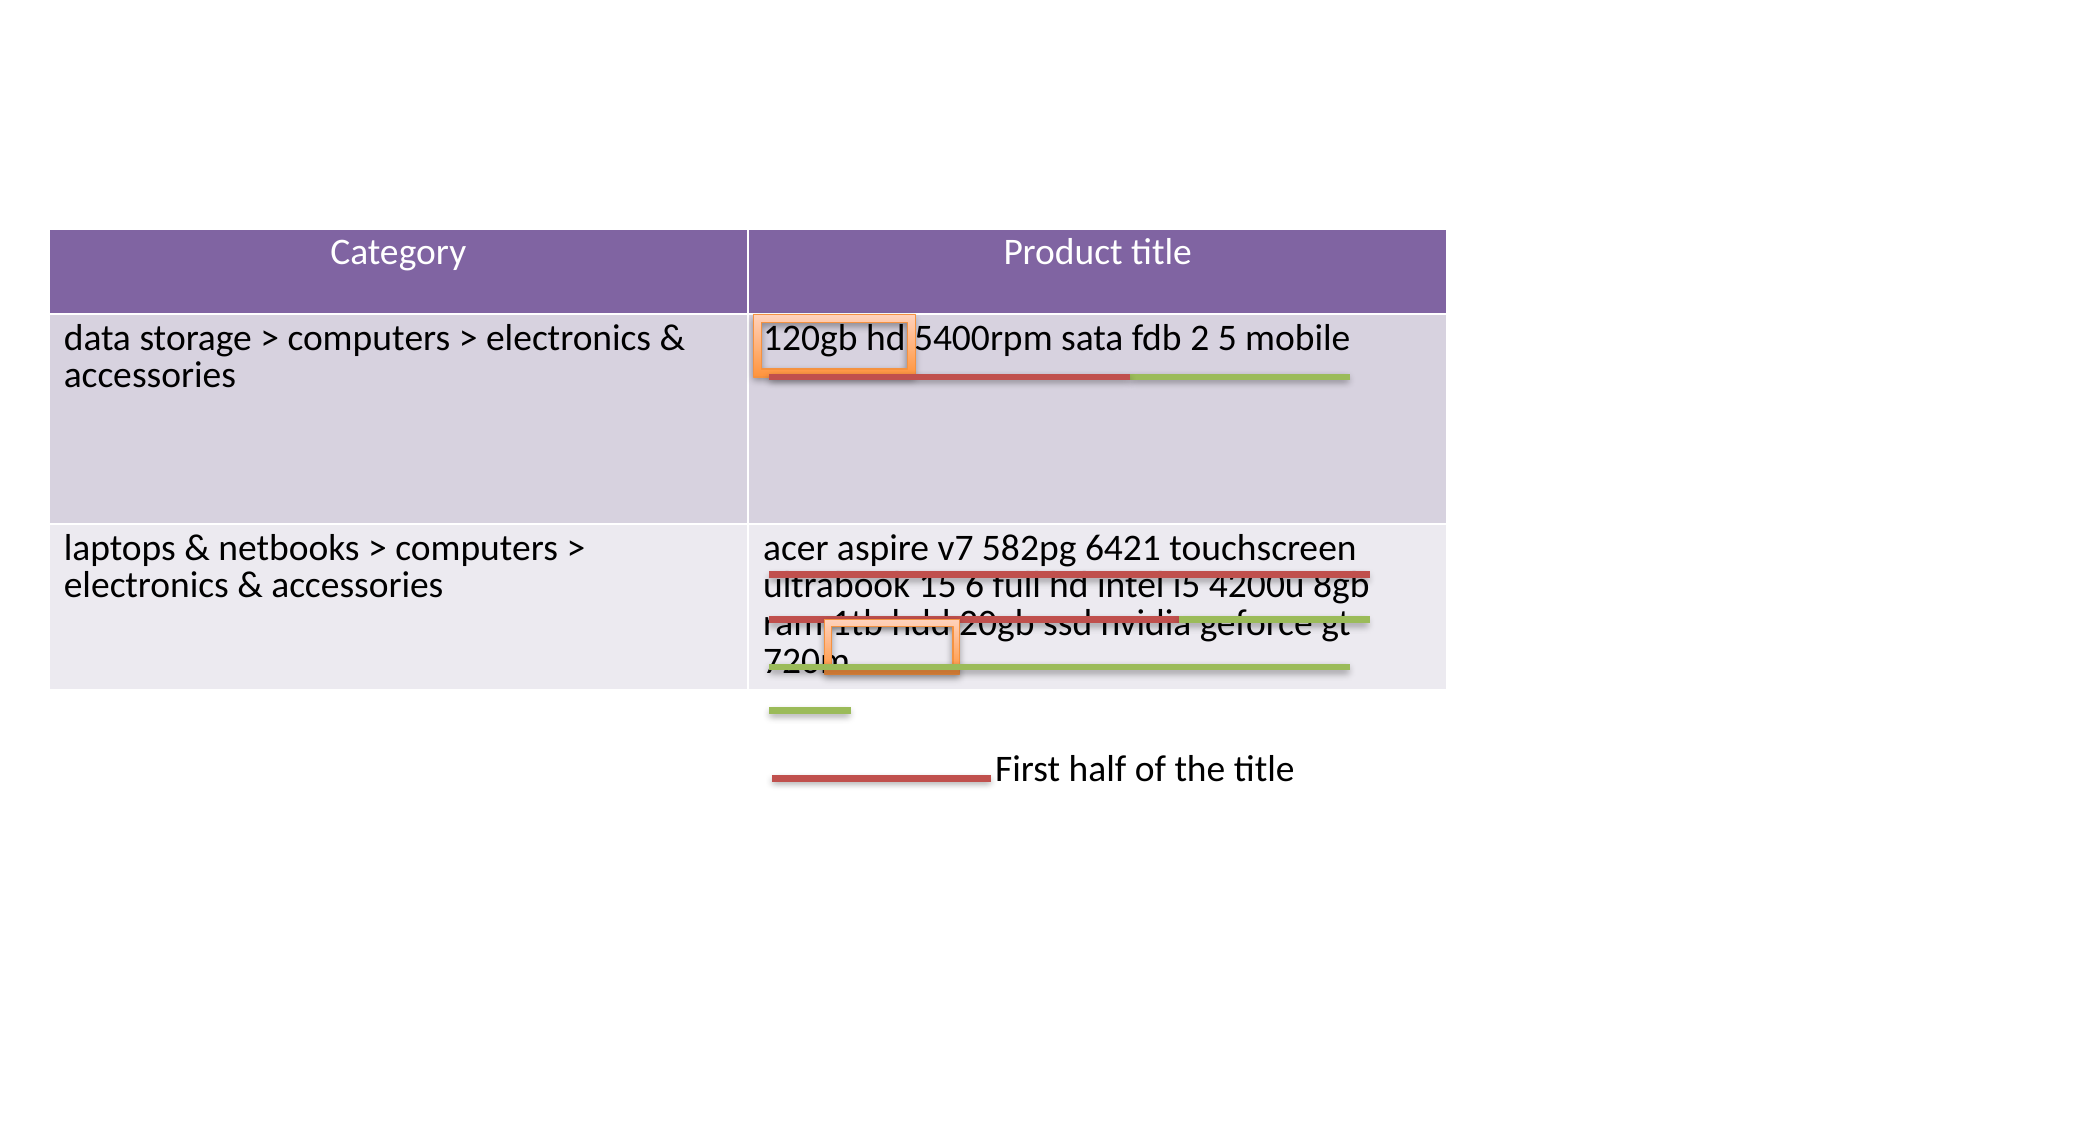

| Category | Product title |
| --- | --- |
| data storage > computers > electronics & accessories | 120gb hd 5400rpm sata fdb 2 5 mobile |
| laptops & netbooks > computers > electronics & accessories | acer aspire v7 582pg 6421 touchscreen ultrabook 15 6 full hd intel i5 4200u 8gb ram 1tb hdd 20gb ssd nvidia geforce gt 720m |

First half of the title